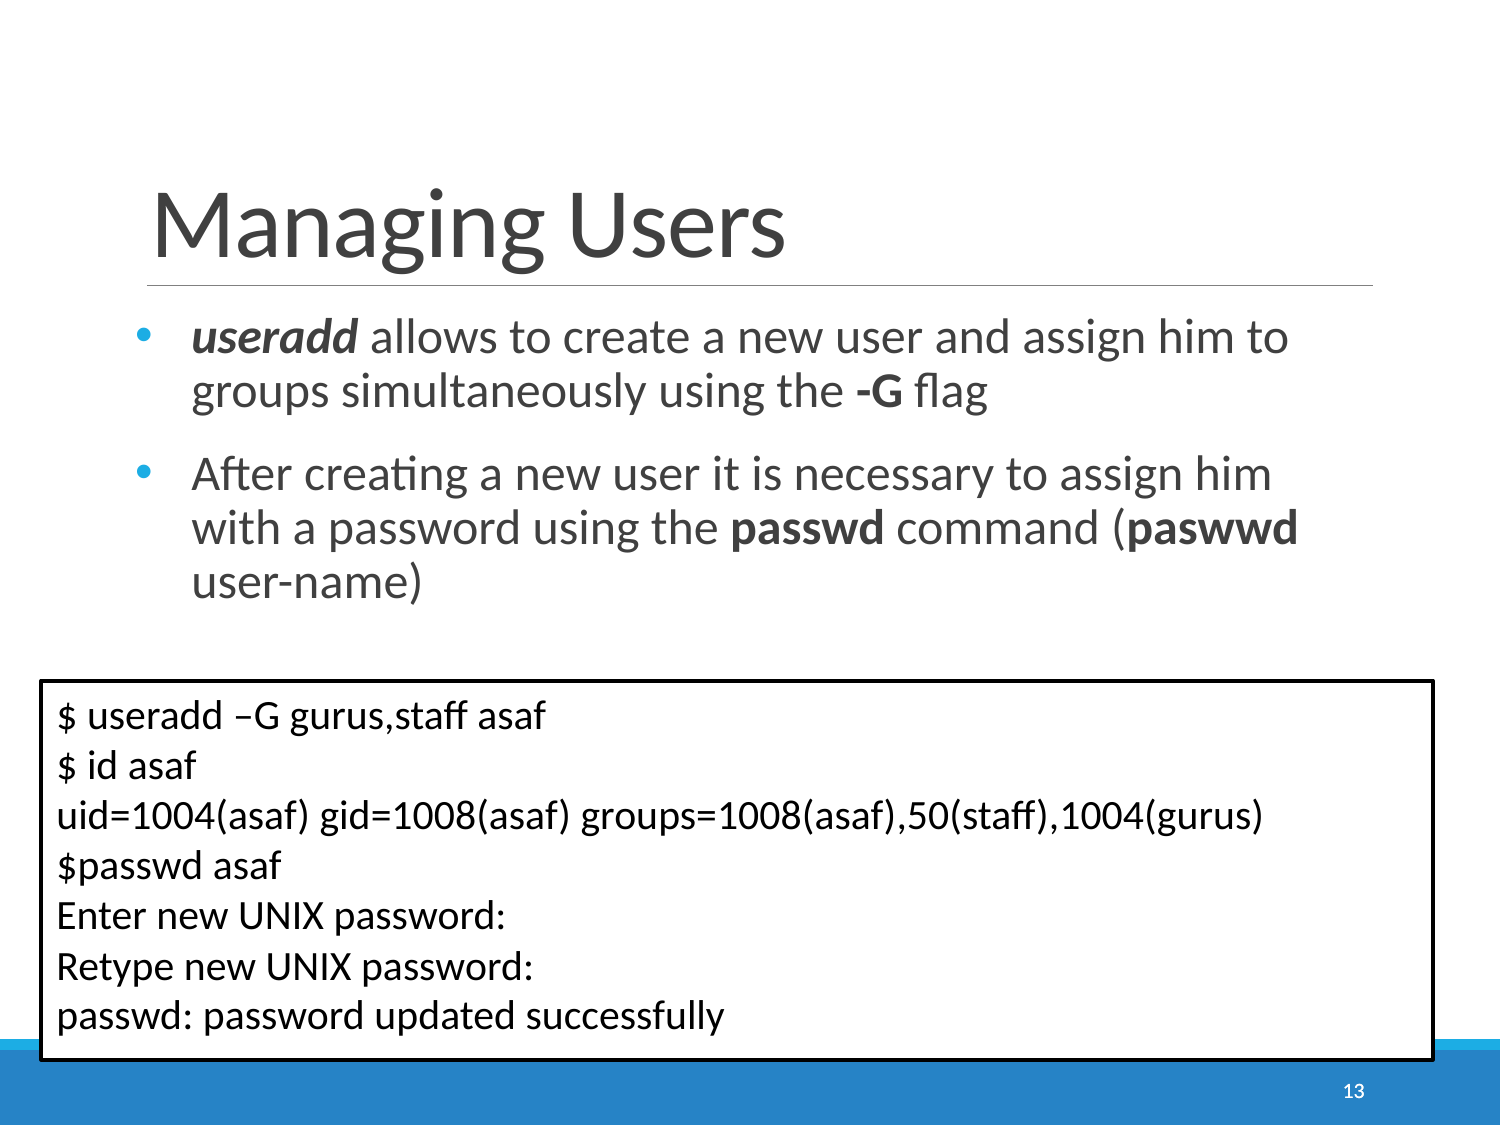

# Managing Users
useradd allows to create a new user and assign him to groups simultaneously using the -G flag
After creating a new user it is necessary to assign him with a password using the passwd command (paswwd user-name)

$ useradd –G gurus,staff asaf
$ id asaf
uid=1004(asaf) gid=1008(asaf) groups=1008(asaf),50(staff),1004(gurus)
$passwd asaf
Enter new UNIX password:
Retype new UNIX password:
passwd: password updated successfully

13
13